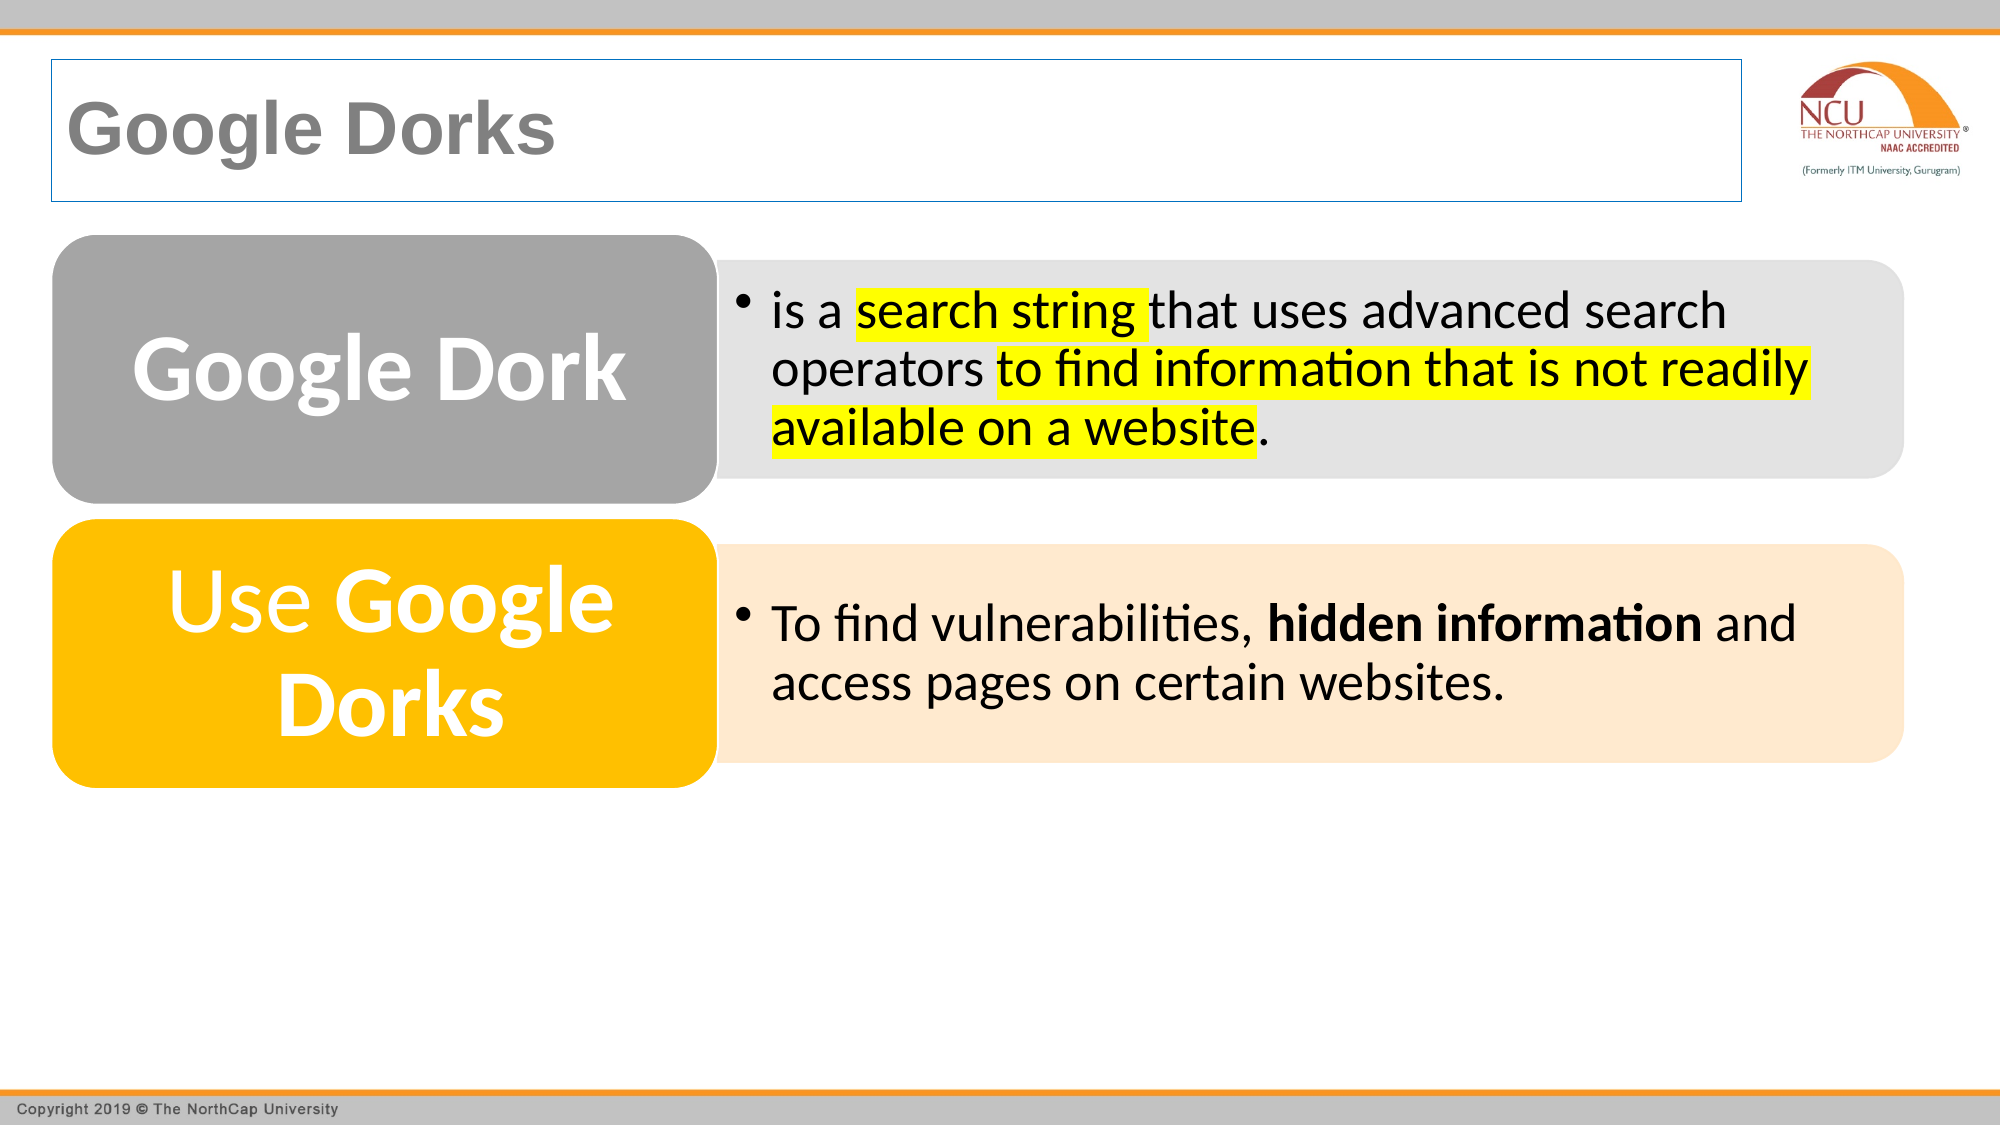

# Google Dorks
is a search string that uses advanced search operators to find information that is not readily available on a website.
Google Dork
To find vulnerabilities, hidden information and access pages on certain websites.
Use Google Dorks